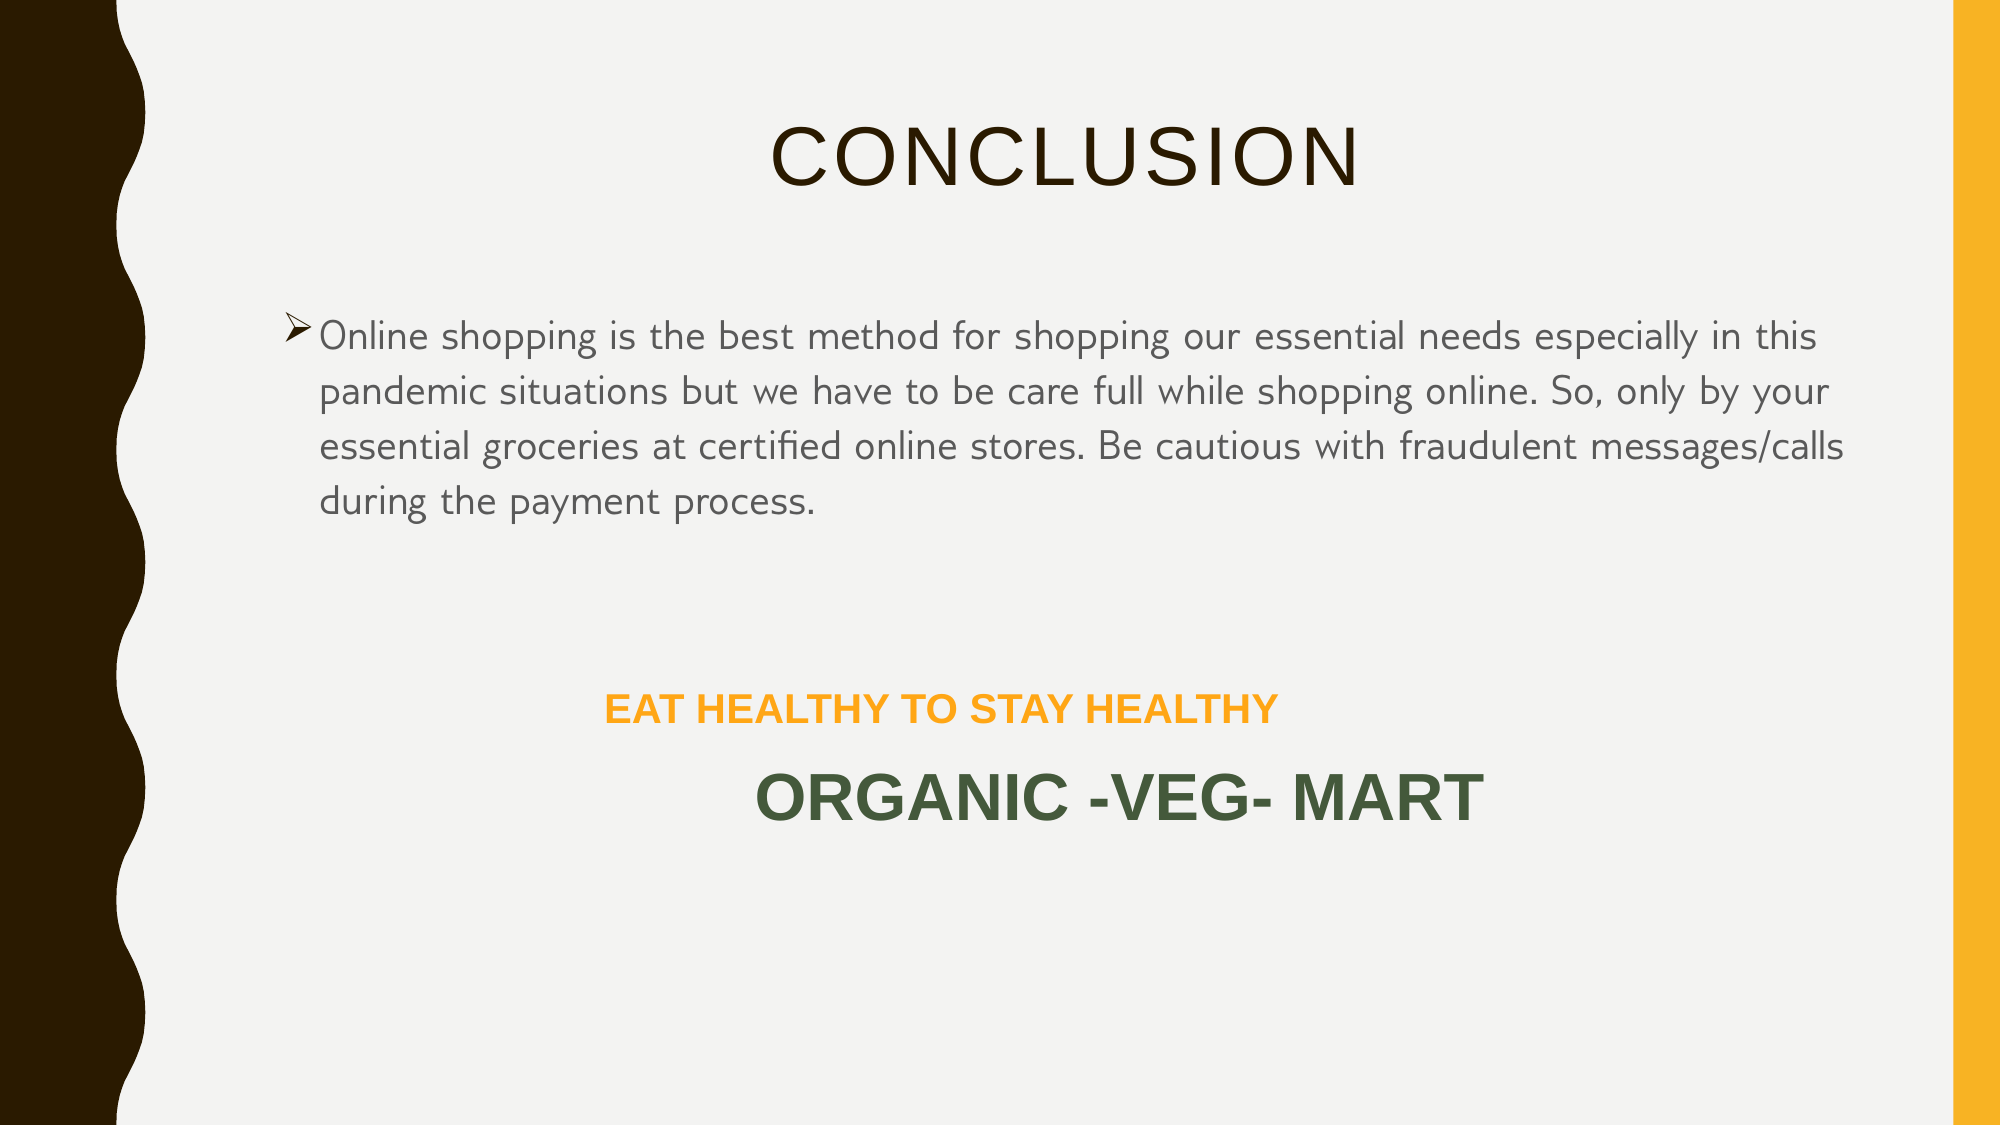

# CONCLUSION

Online shopping is the best method for shopping our essential needs especially in this pandemic situations but we have to be care full while shopping online. So, only by your essential groceries at certified online stores. Be cautious with fraudulent messages/calls during the payment process.

                            EAT HEALTHY TO STAY HEALTHY
                                   ORGANIC -VEG- MART